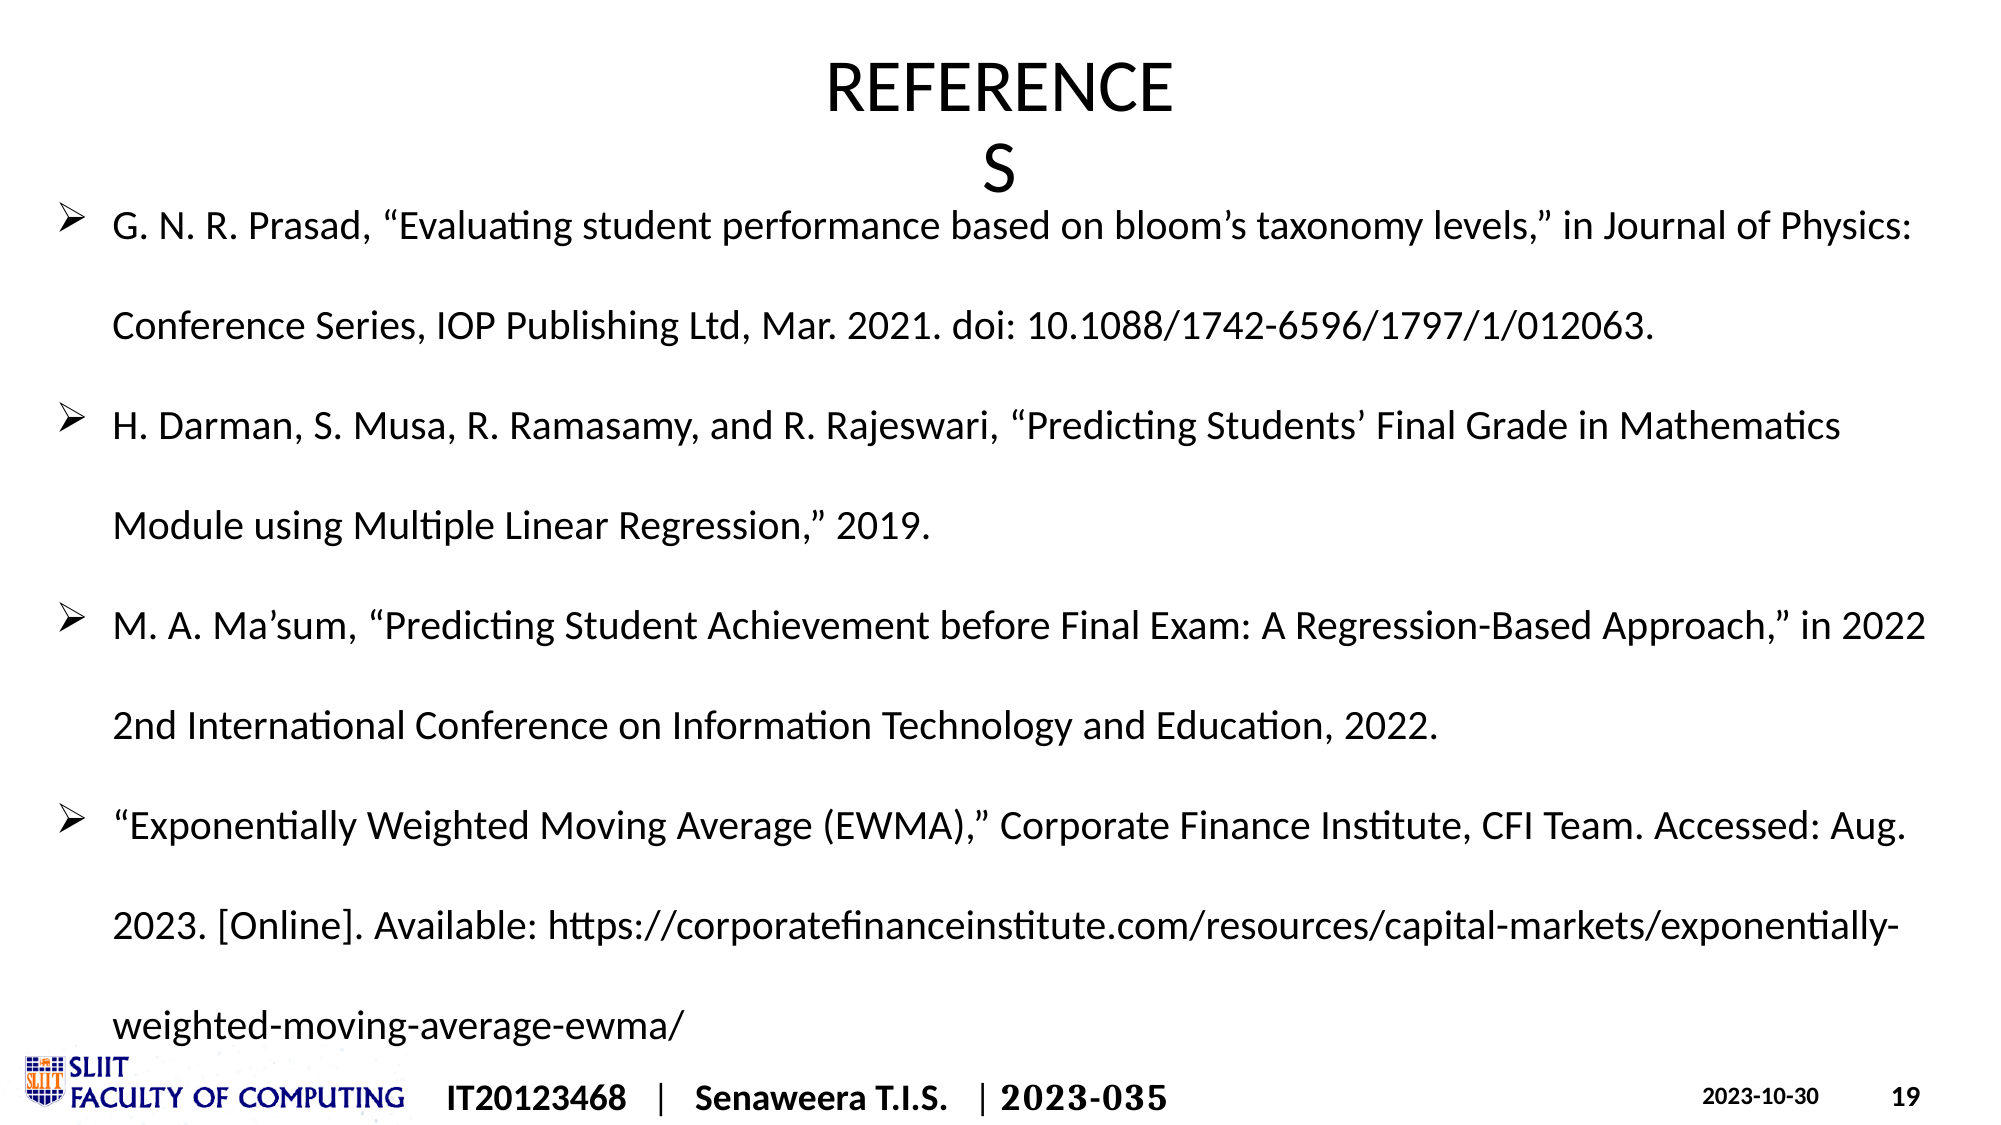

REFERENCES
G. N. R. Prasad, “Evaluating student performance based on bloom’s taxonomy levels,” in Journal of Physics: Conference Series, IOP Publishing Ltd, Mar. 2021. doi: 10.1088/1742-6596/1797/1/012063.
H. Darman, S. Musa, R. Ramasamy, and R. Rajeswari, “Predicting Students’ Final Grade in Mathematics Module using Multiple Linear Regression,” 2019.
M. A. Ma’sum, “Predicting Student Achievement before Final Exam: A Regression-Based Approach,” in 2022 2nd International Conference on Information Technology and Education, 2022.
“Exponentially Weighted Moving Average (EWMA),” Corporate Finance Institute, CFI Team. Accessed: Aug. 2023. [Online]. Available: https://corporatefinanceinstitute.com/resources/capital-markets/exponentially-weighted-moving-average-ewma/
IT20123468   |   Senaweera T.I.S.   | 2023-035